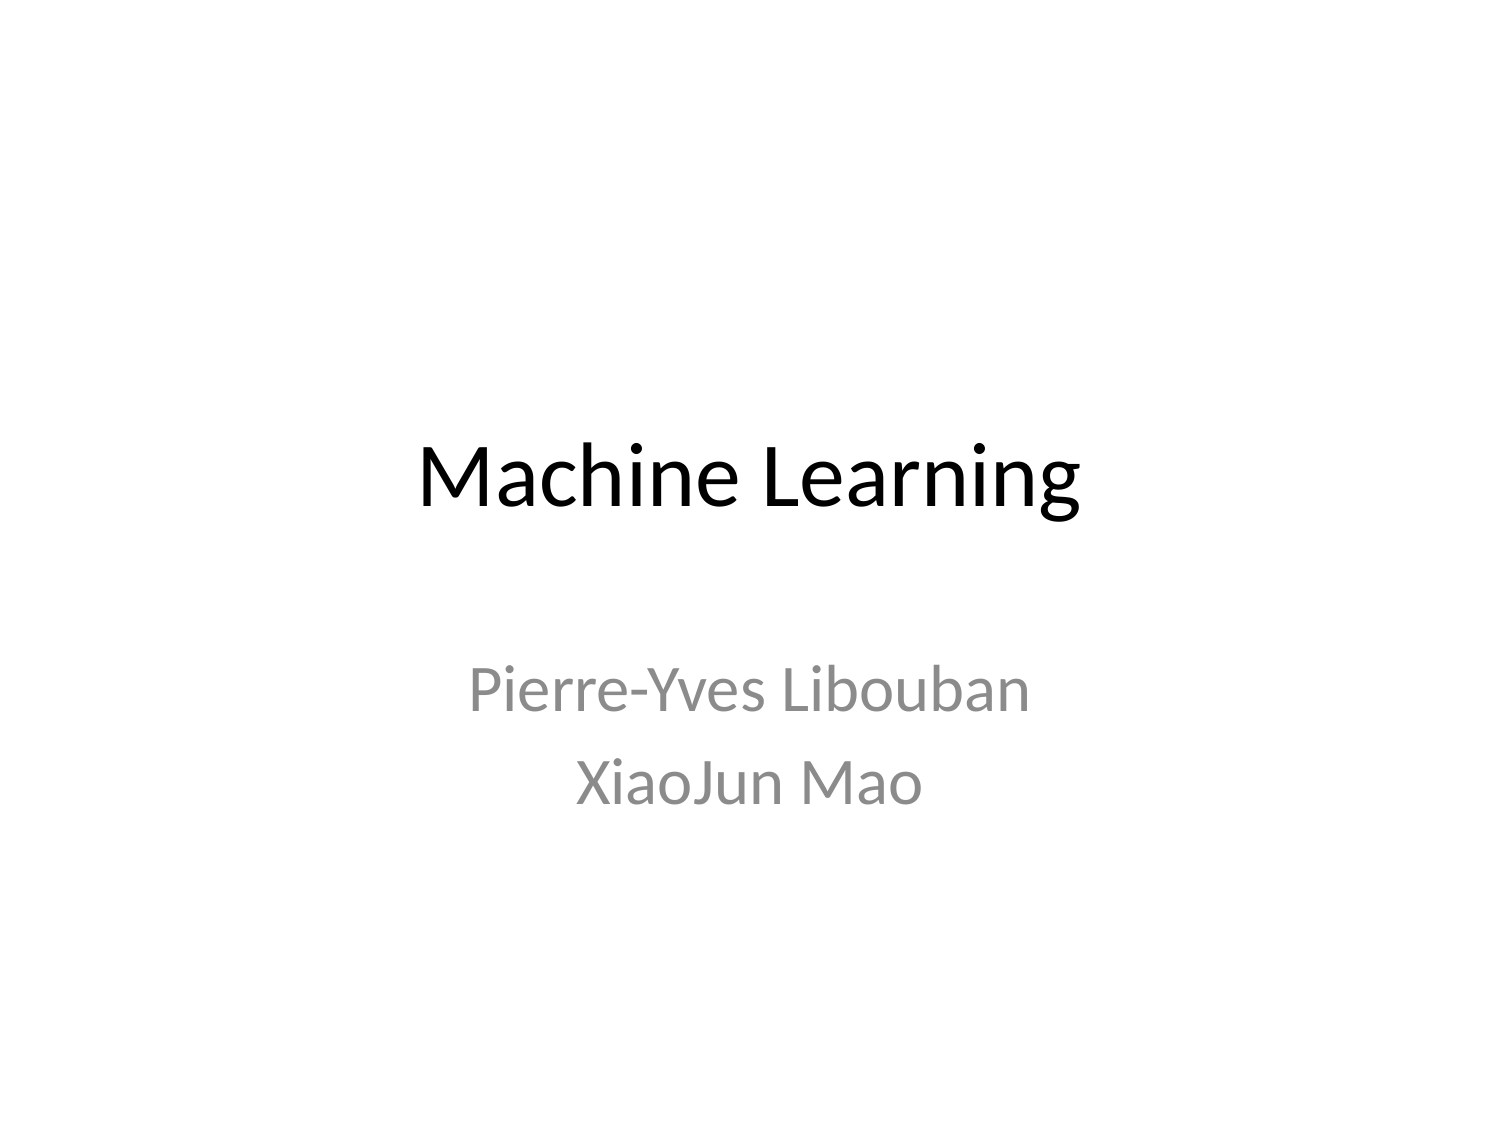

# Machine Learning
Pierre-Yves Libouban
XiaoJun Mao